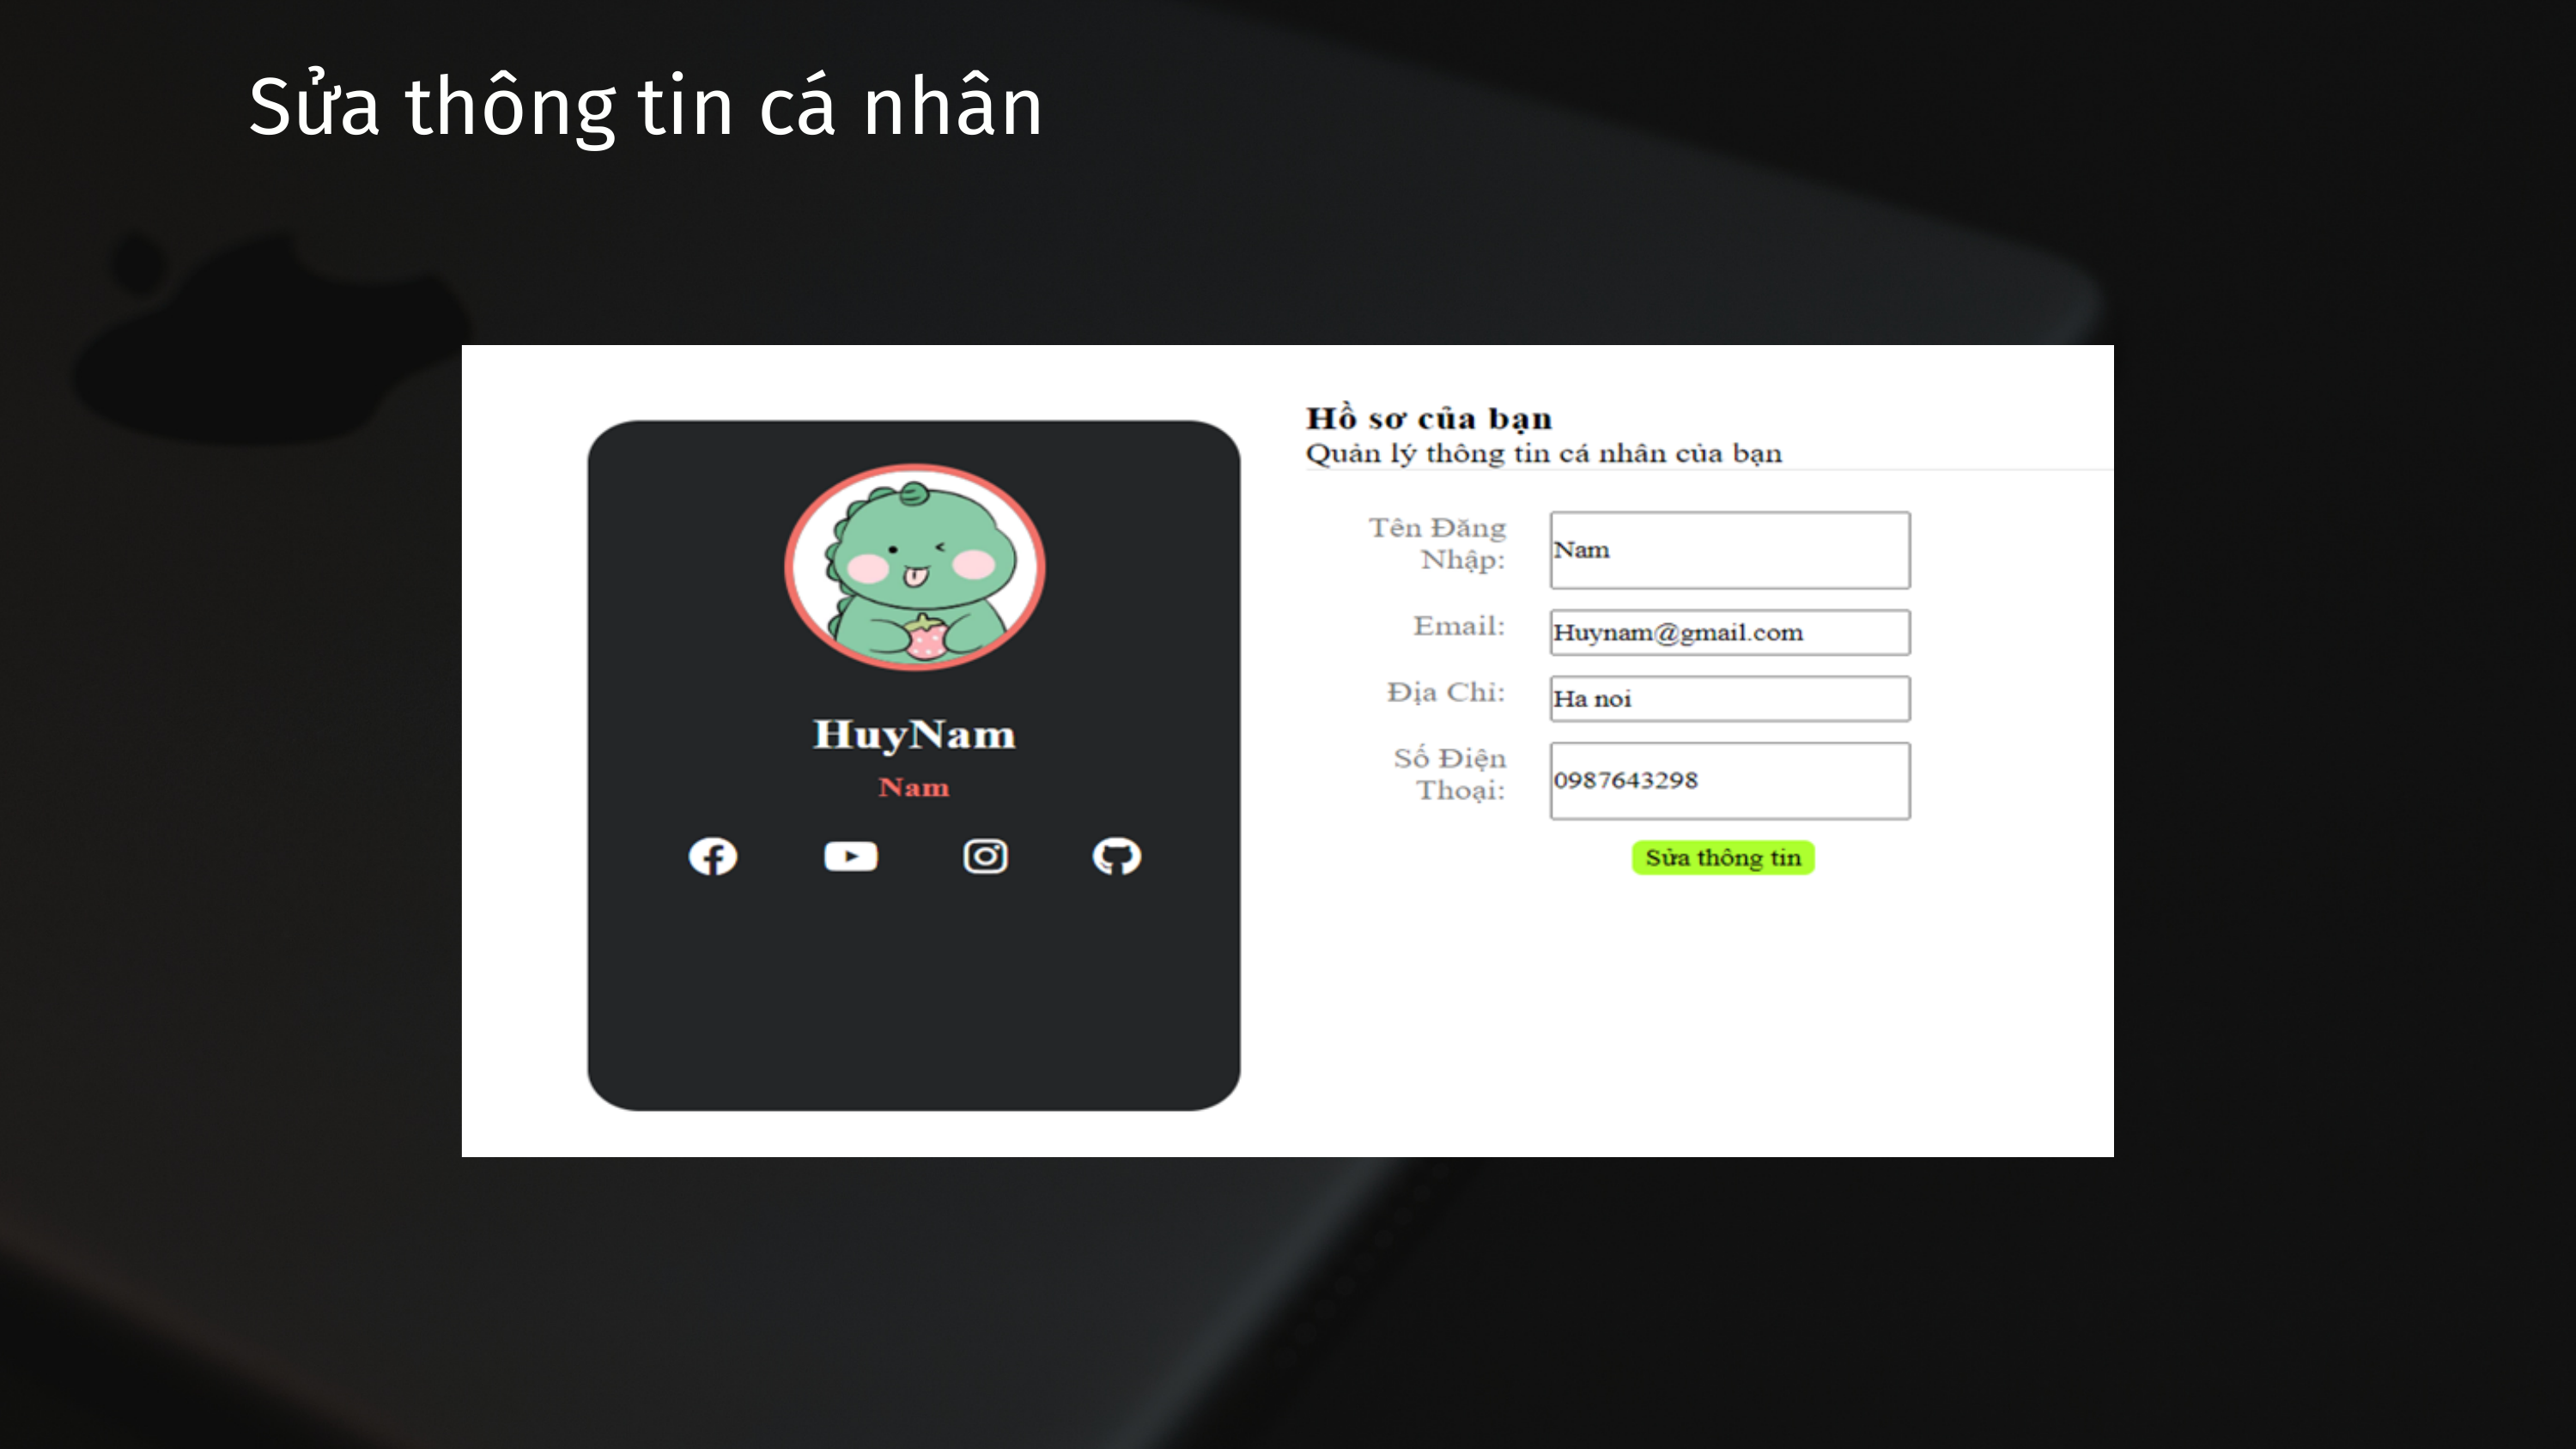

Sửa thông tin cá nhân
Các chức năng quản lý
Quản lý sản phẩm
Chức năng tìm kiếm